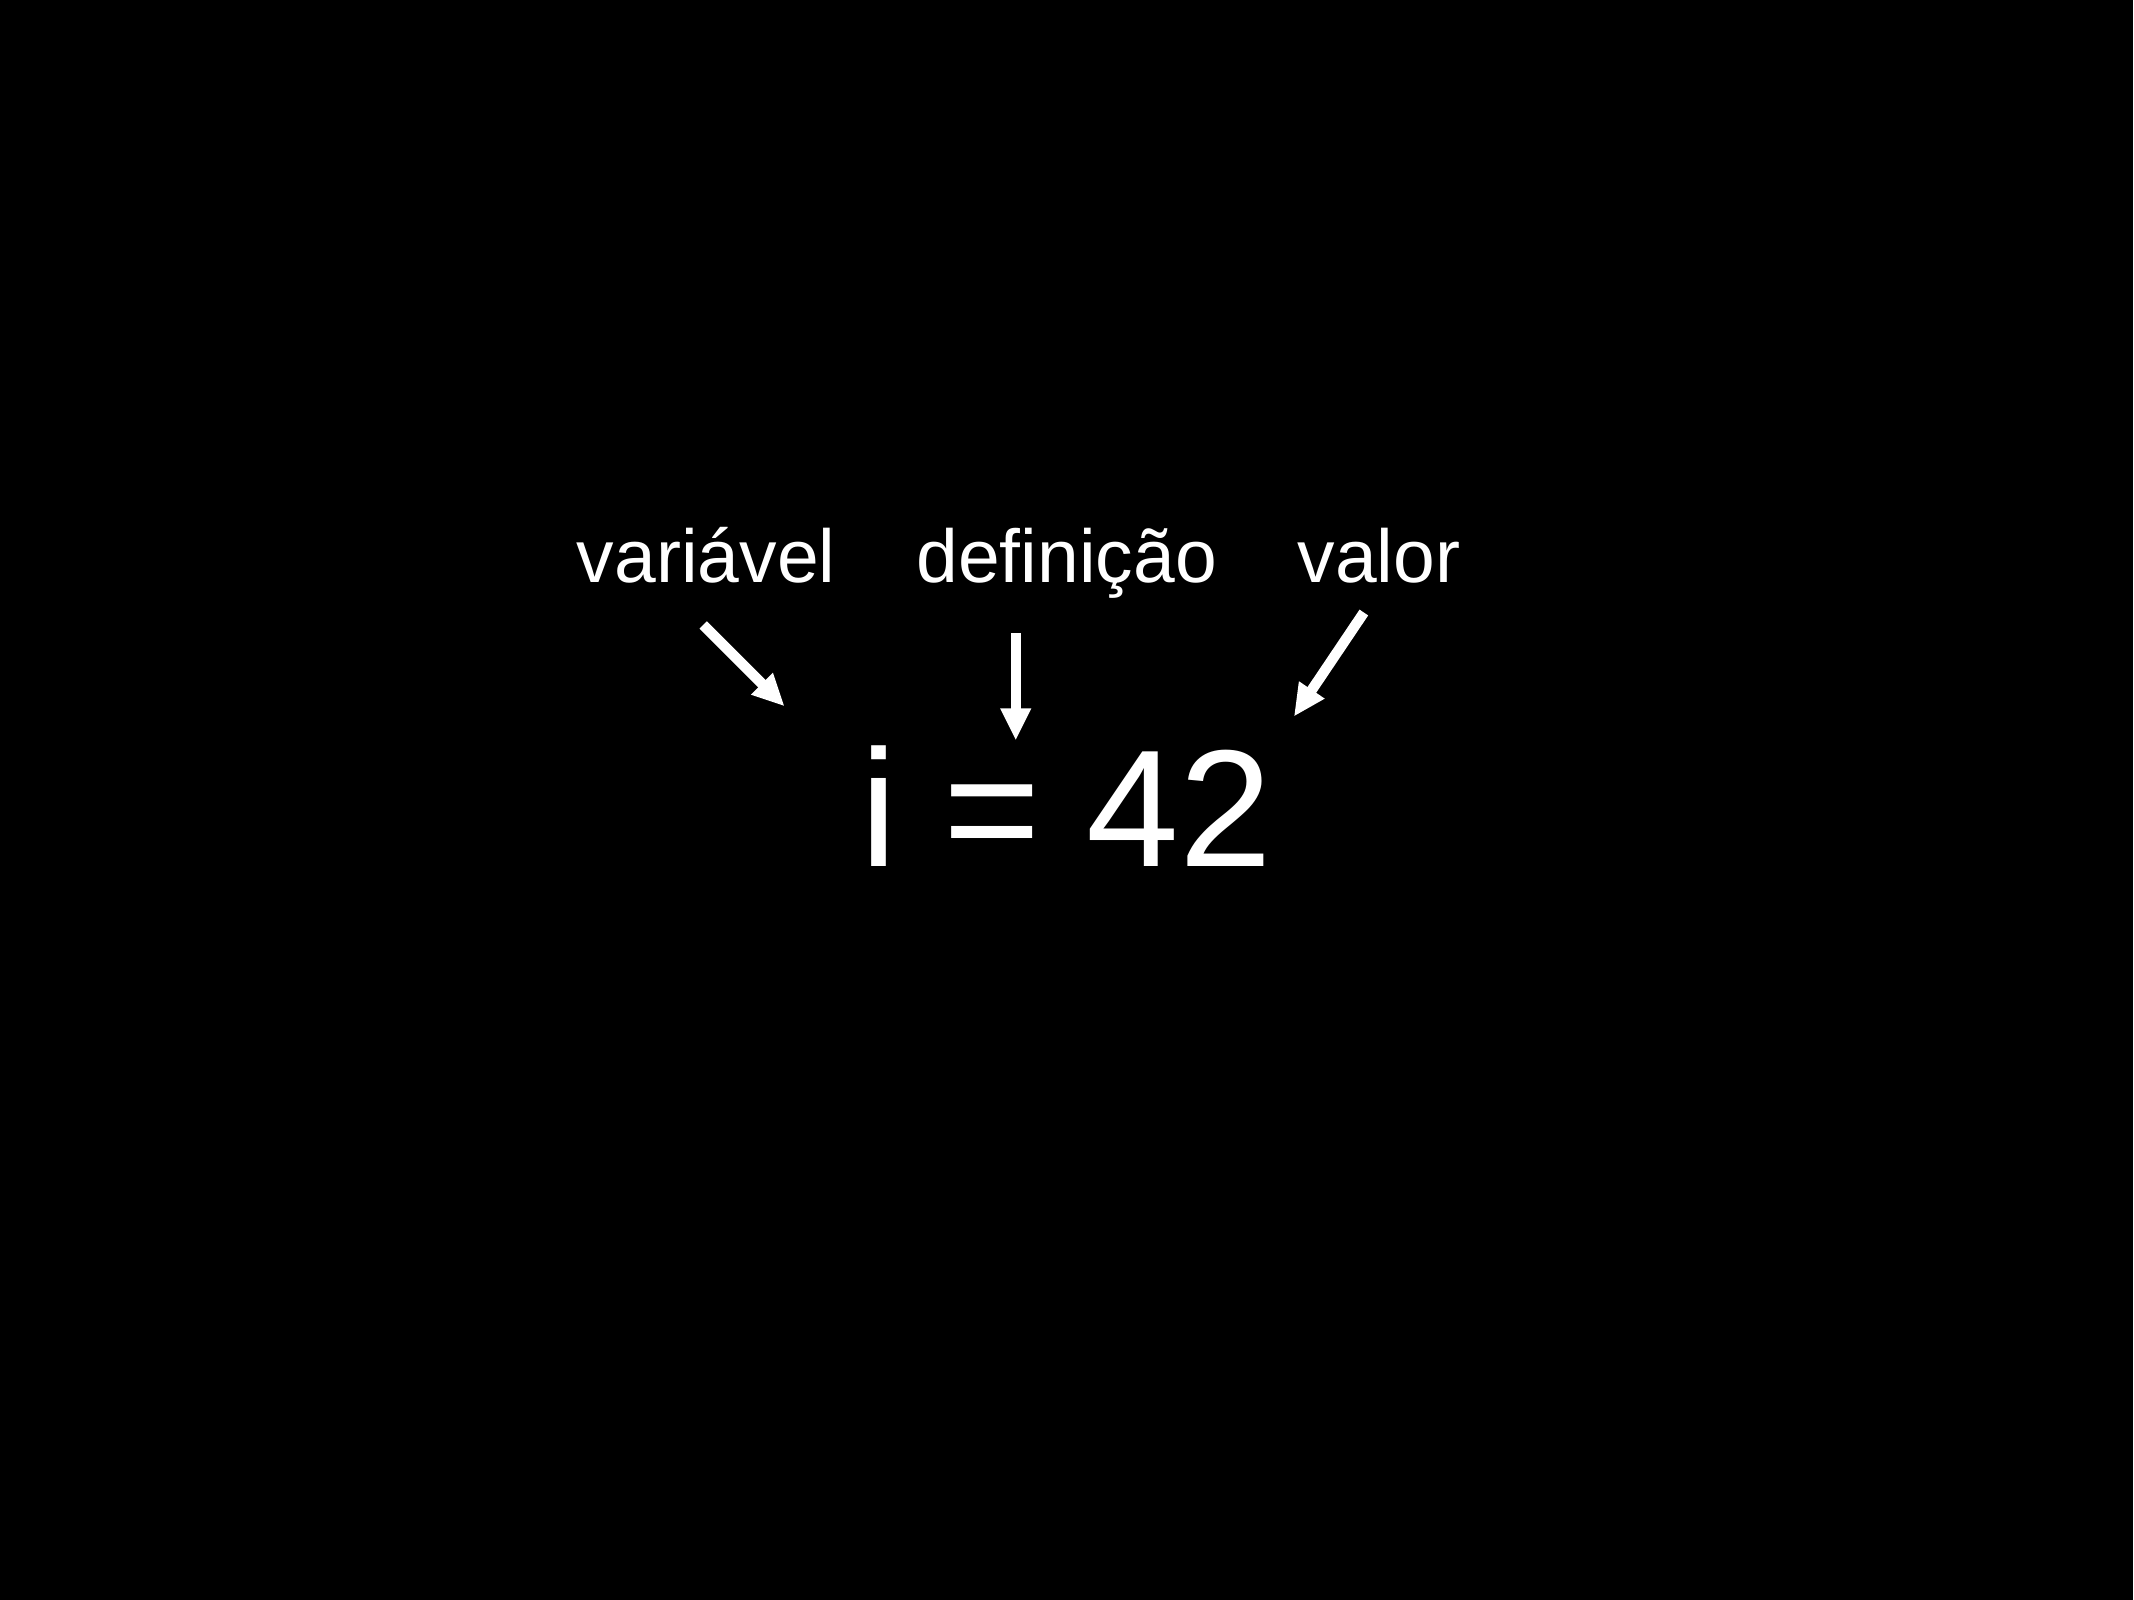

variável
definição
valor
# i = 42